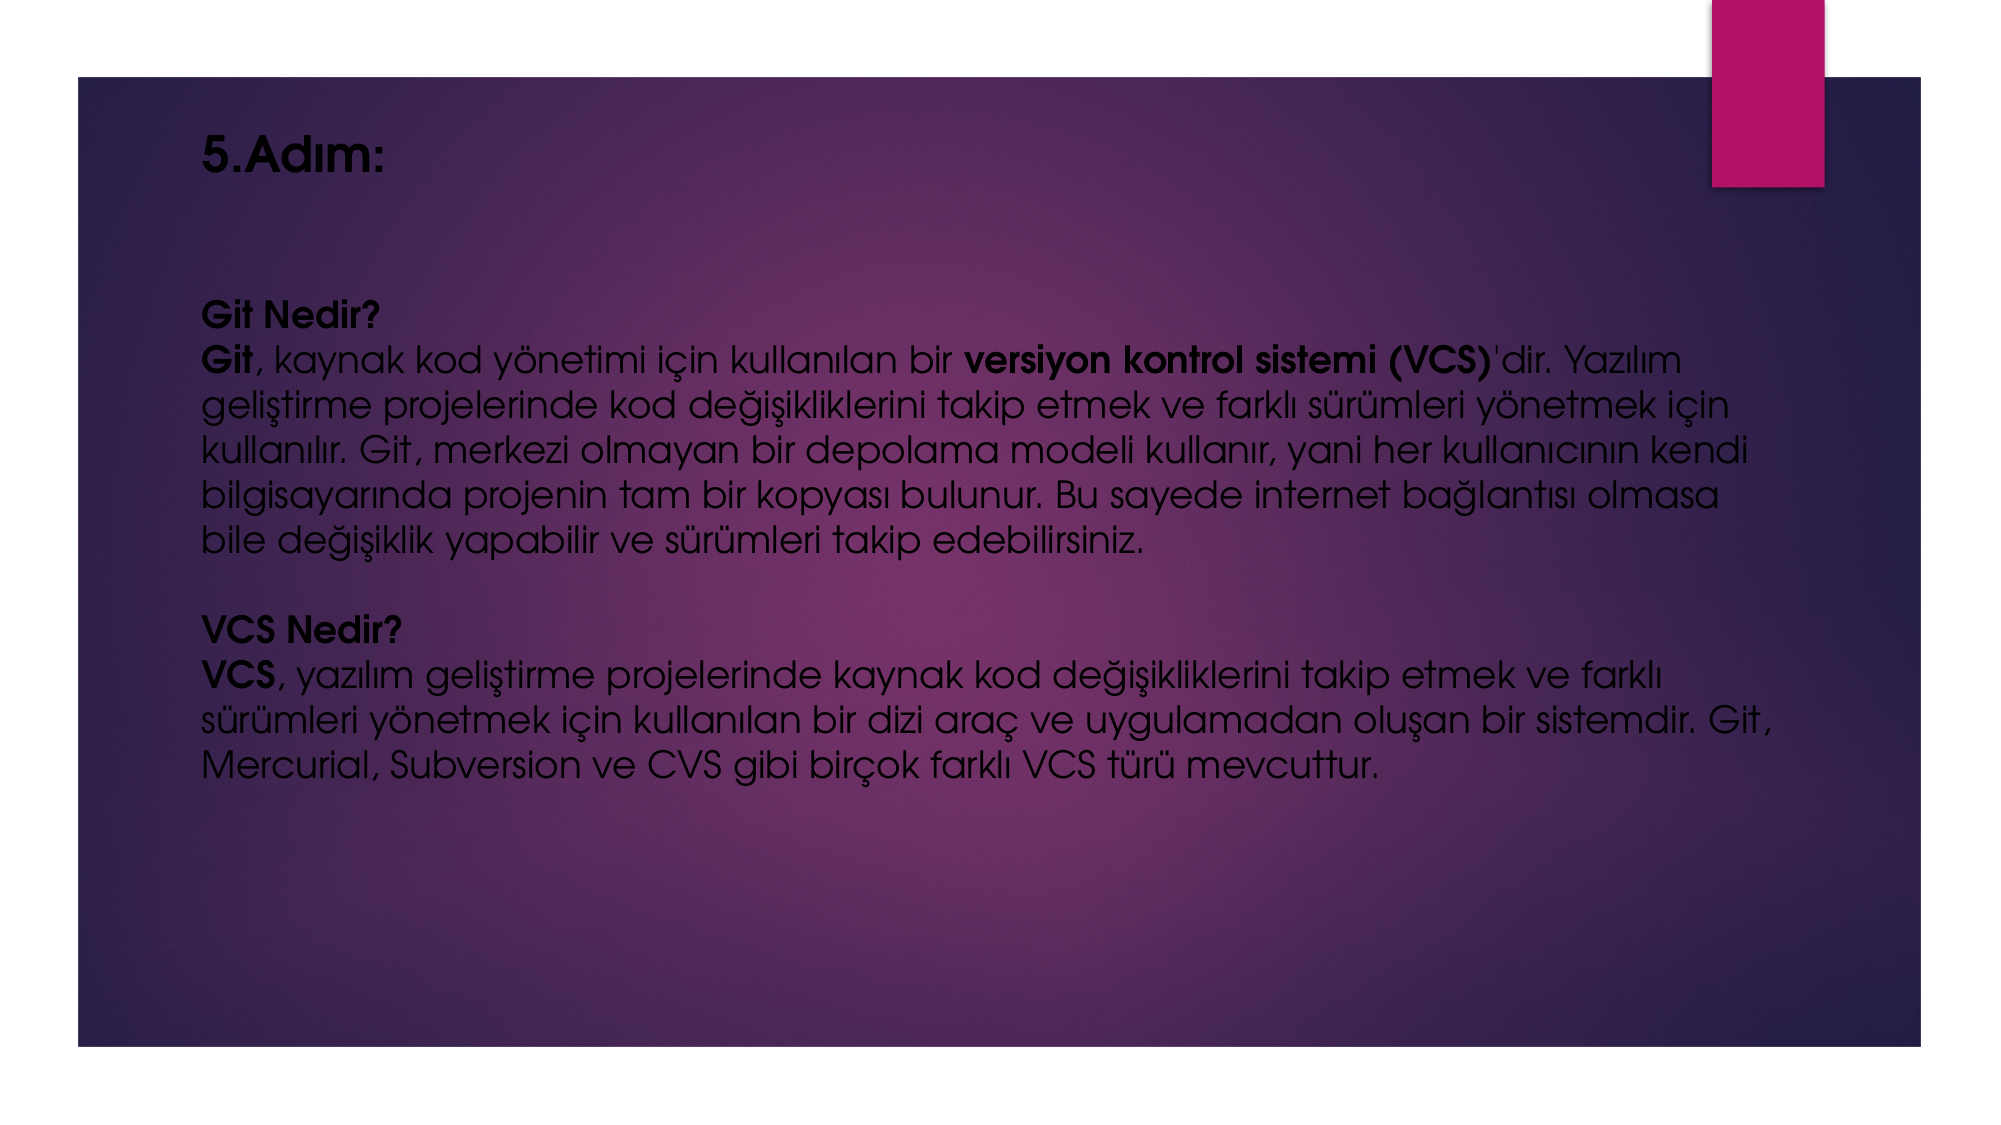

5.Adım:

Git Nedir?
Git, kaynak kod yönetimi için kullanılan bir versiyon kontrol sistemi (VCS)'dir. Yazılım geliştirme projelerinde kod değişikliklerini takip etmek ve farklı sürümleri yönetmek için kullanılır. Git, merkezi olmayan bir depolama modeli kullanır, yani her kullanıcının kendi bilgisayarında projenin tam bir kopyası bulunur. Bu sayede internet bağlantısı olmasa bile değişiklik yapabilir ve sürümleri takip edebilirsiniz.

VCS Nedir?
VCS, yazılım geliştirme projelerinde kaynak kod değişikliklerini takip etmek ve farklı sürümleri yönetmek için kullanılan bir dizi araç ve uygulamadan oluşan bir sistemdir. Git, Mercurial, Subversion ve CVS gibi birçok farklı VCS türü mevcuttur.